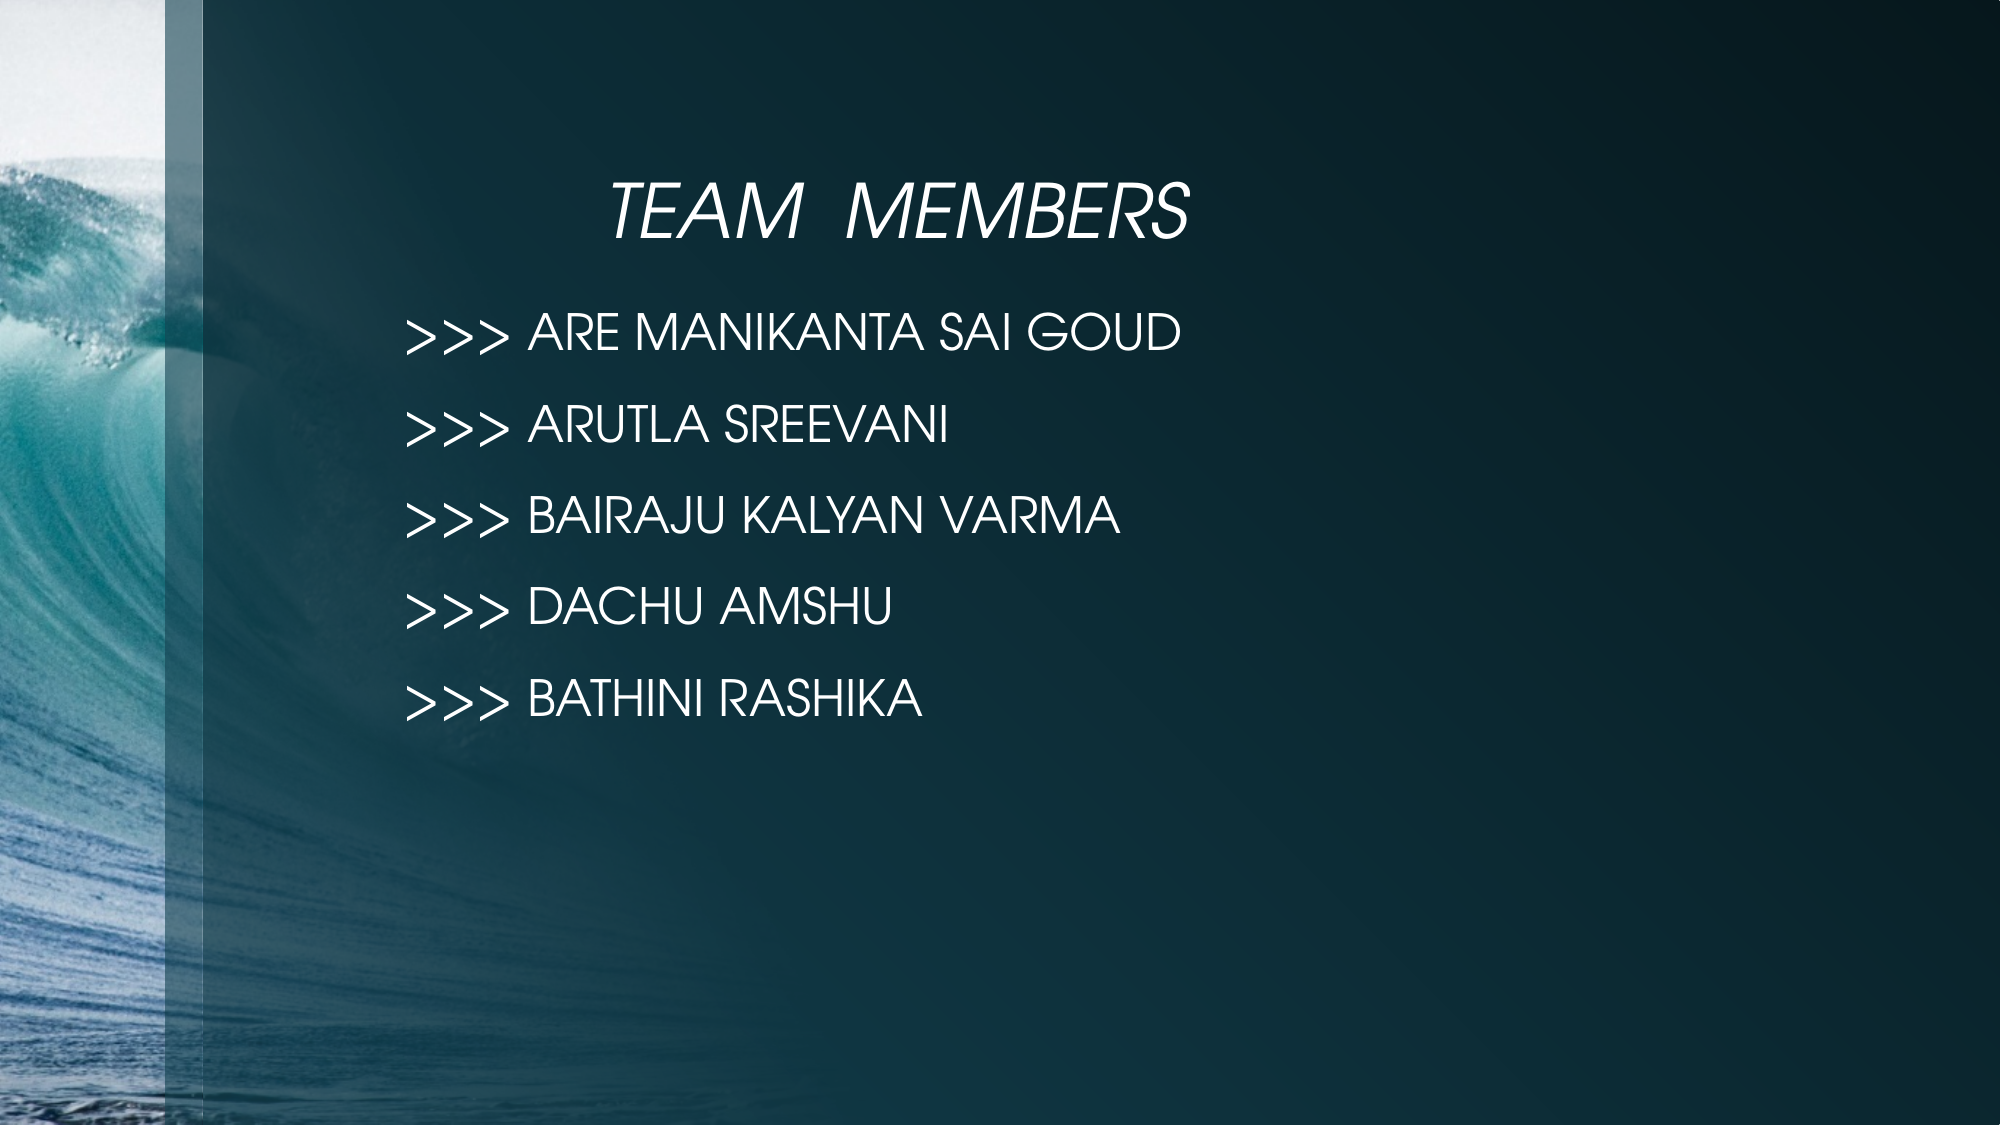

# TEAM  MEMBERS
 >>> ARE MANIKANTA SAI GOUD
 >>> ARUTLA SREEVANI
 >>> BAIRAJU KALYAN VARMA
 >>> DACHU AMSHU
 >>> BATHINI RASHIKA